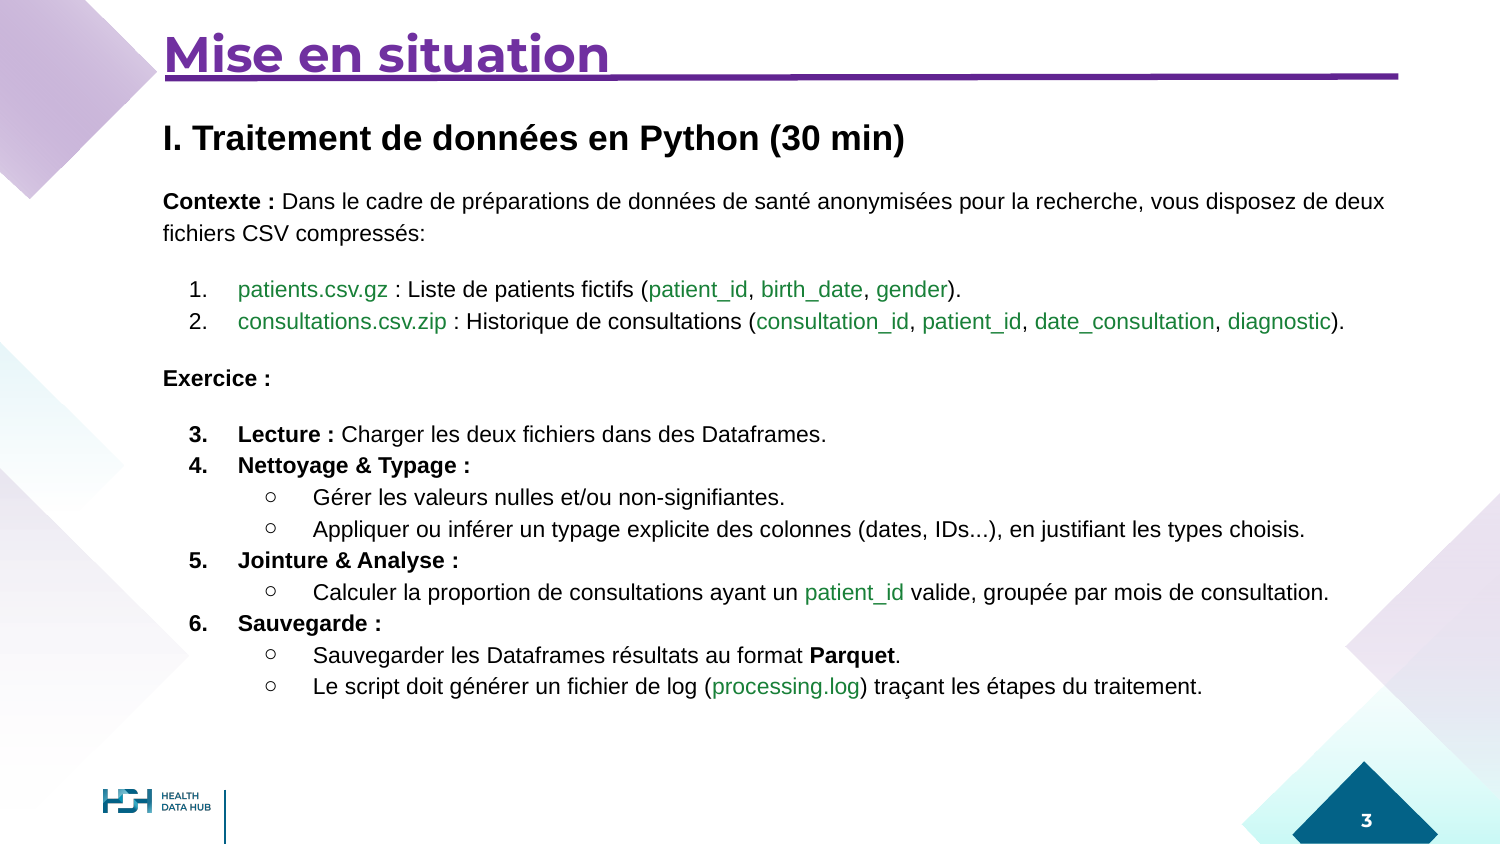

Mise en situation
I. Traitement de données en Python (30 min)
Contexte : Dans le cadre de préparations de données de santé anonymisées pour la recherche, vous disposez de deux fichiers CSV compressés:
patients.csv.gz : Liste de patients fictifs (patient_id, birth_date, gender).
consultations.csv.zip : Historique de consultations (consultation_id, patient_id, date_consultation, diagnostic).
Exercice :
Lecture : Charger les deux fichiers dans des Dataframes.
Nettoyage & Typage :
Gérer les valeurs nulles et/ou non-signifiantes.
Appliquer ou inférer un typage explicite des colonnes (dates, IDs...), en justifiant les types choisis.
Jointure & Analyse :
Calculer la proportion de consultations ayant un patient_id valide, groupée par mois de consultation.
Sauvegarde :
Sauvegarder les Dataframes résultats au format Parquet.
Le script doit générer un fichier de log (processing.log) traçant les étapes du traitement.
3